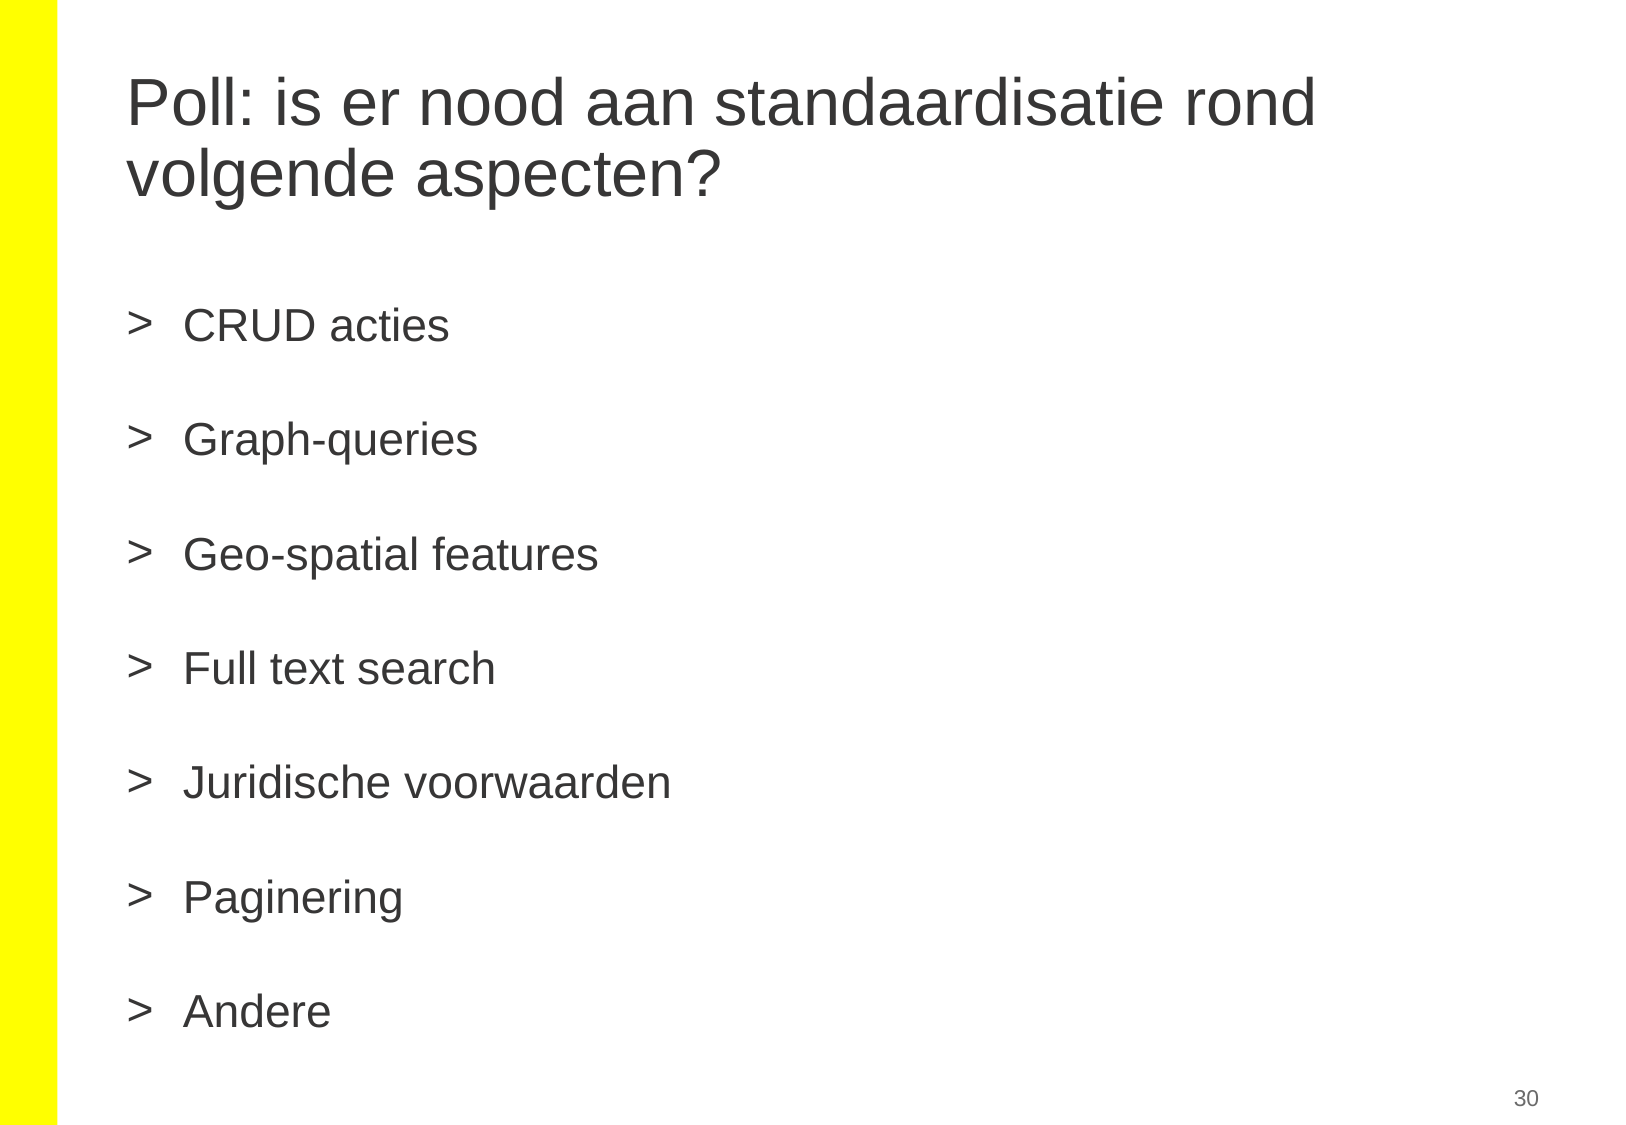

# Poll: is er nood aan standaardisatie rond volgende aspecten?
CRUD acties
Graph-queries
Geo-spatial features
Full text search
Juridische voorwaarden
Paginering
Andere
30